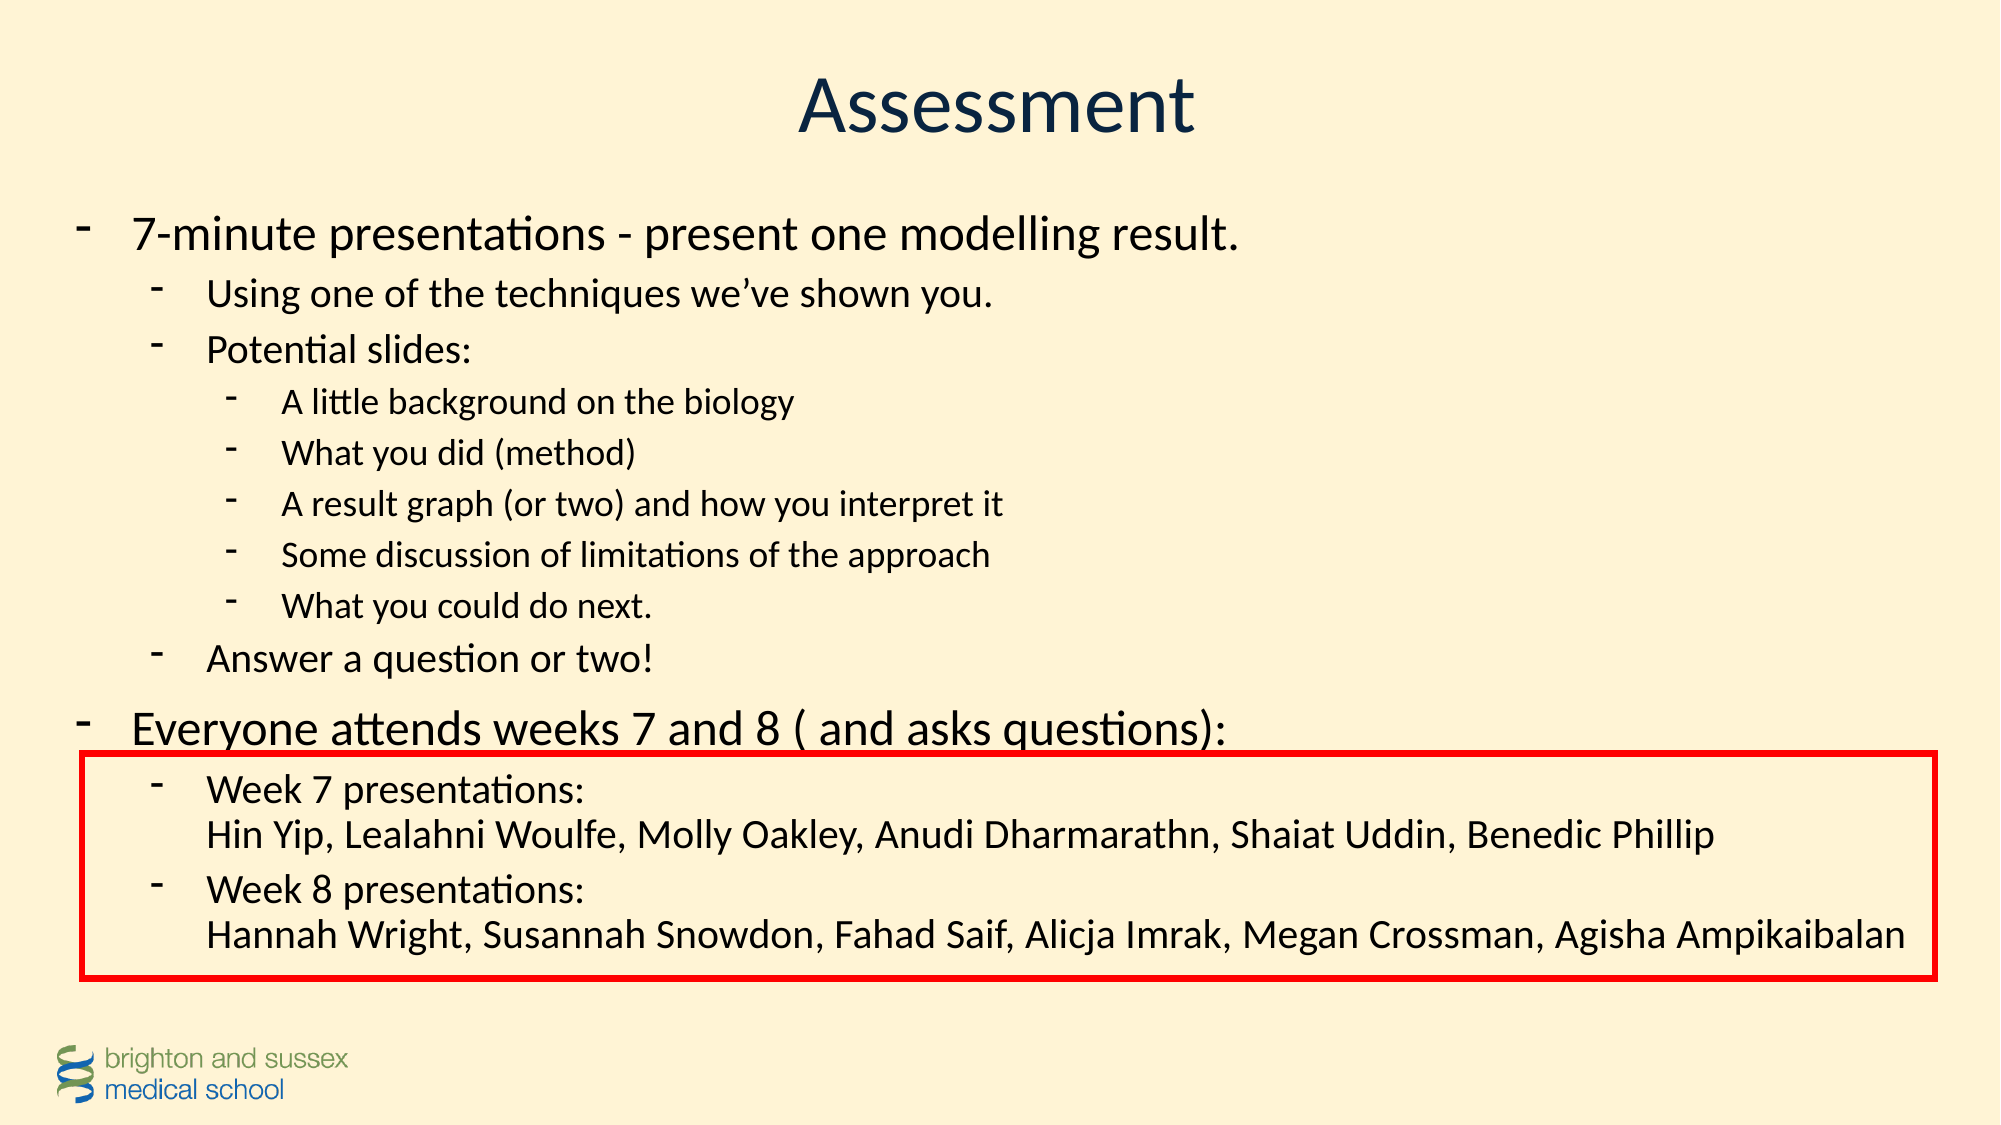

# Assessment
7-minute presentations - present one modelling result.
Using one of the techniques we’ve shown you.
Potential slides:
A little background on the biology
What you did (method)
A result graph (or two) and how you interpret it
Some discussion of limitations of the approach
What you could do next.
Answer a question or two!
Everyone attends weeks 7 and 8 ( and asks questions):
Week 7 presentations:
Hin Yip, Lealahni Woulfe, Molly Oakley, Anudi Dharmarathn, Shaiat Uddin, Benedic Phillip
Week 8 presentations:
Hannah Wright, Susannah Snowdon, Fahad Saif, Alicja Imrak, Megan Crossman, Agisha Ampikaibalan